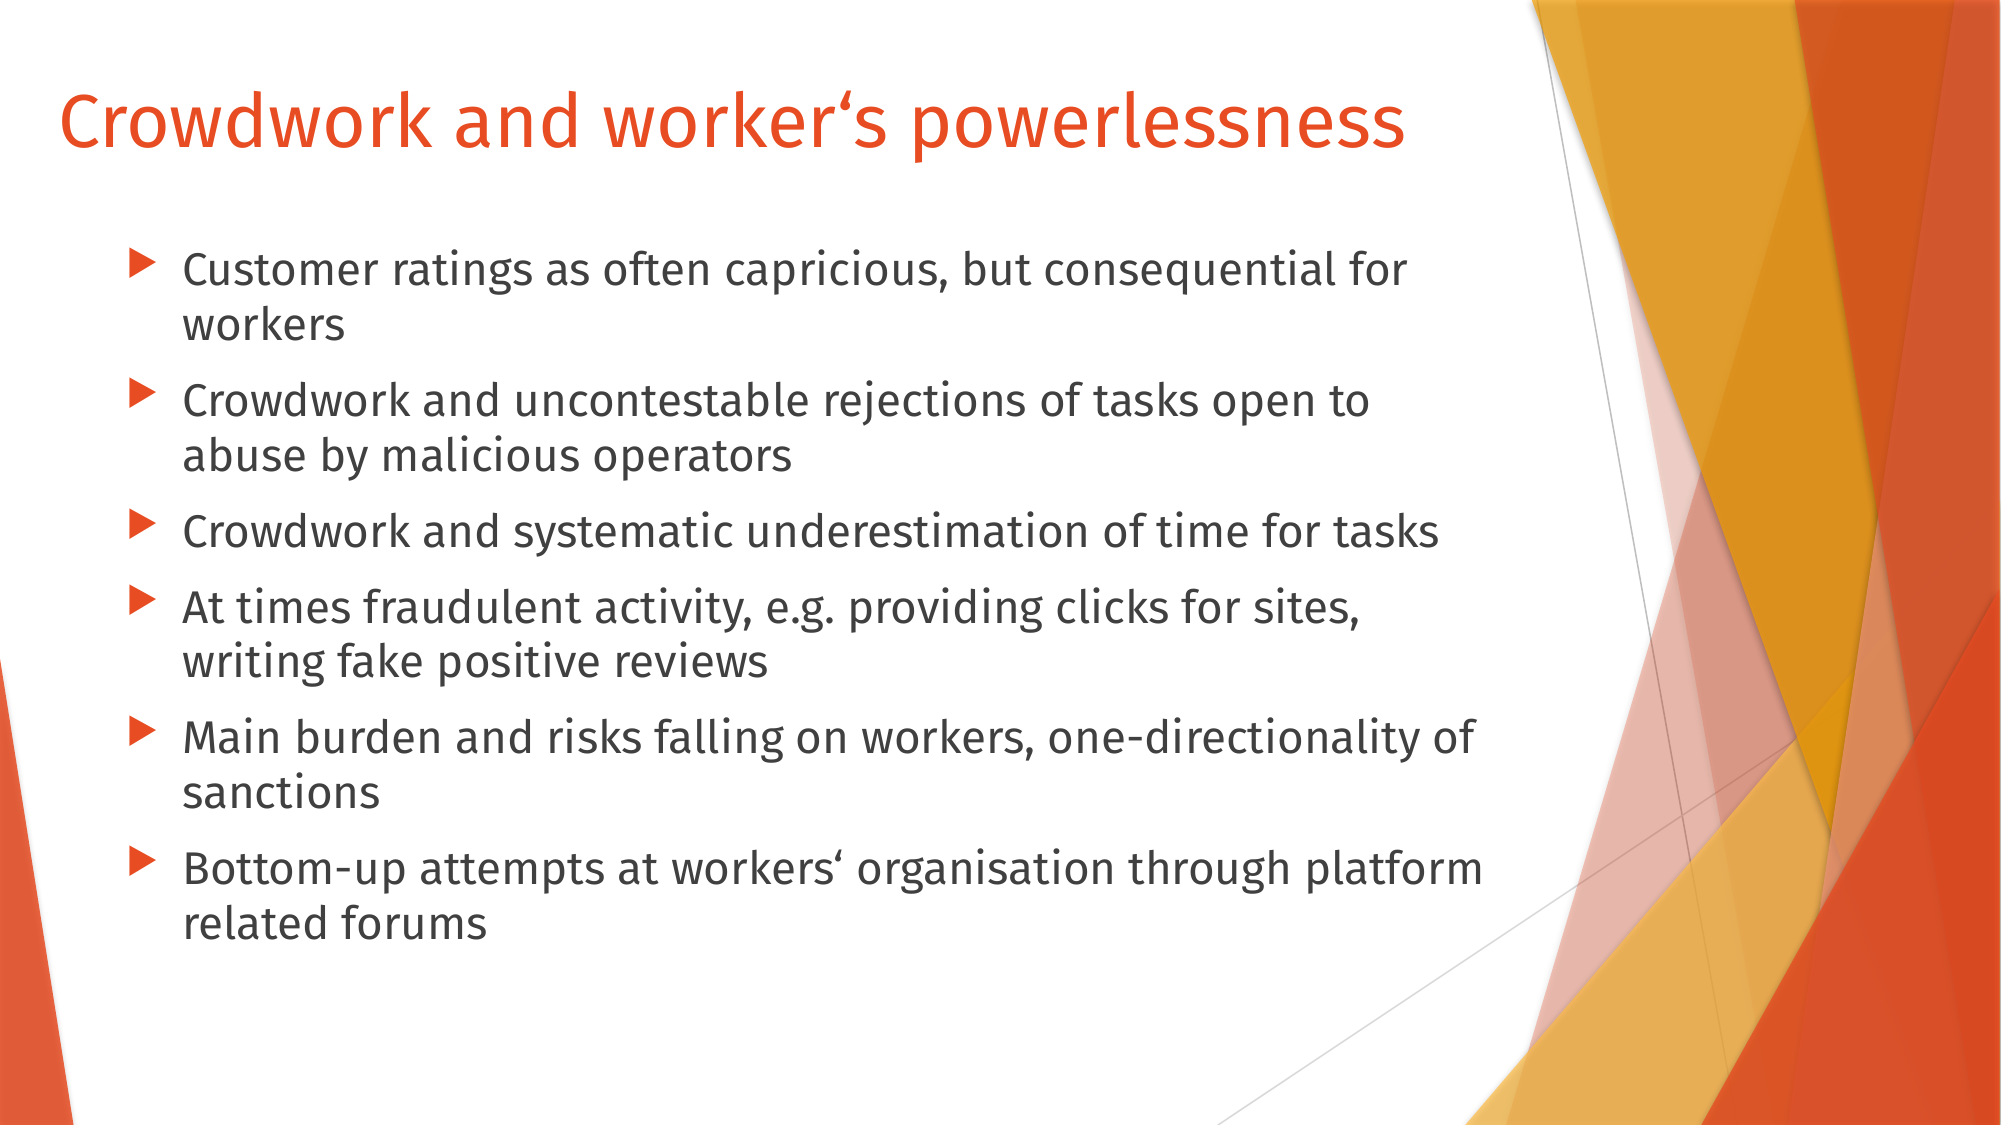

# Crowdwork and worker‘s powerlessness
Customer ratings as often capricious, but consequential for workers
Crowdwork and uncontestable rejections of tasks open to abuse by malicious operators
Crowdwork and systematic underestimation of time for tasks
At times fraudulent activity, e.g. providing clicks for sites, writing fake positive reviews
Main burden and risks falling on workers, one-directionality of sanctions
Bottom-up attempts at workers‘ organisation through platform related forums